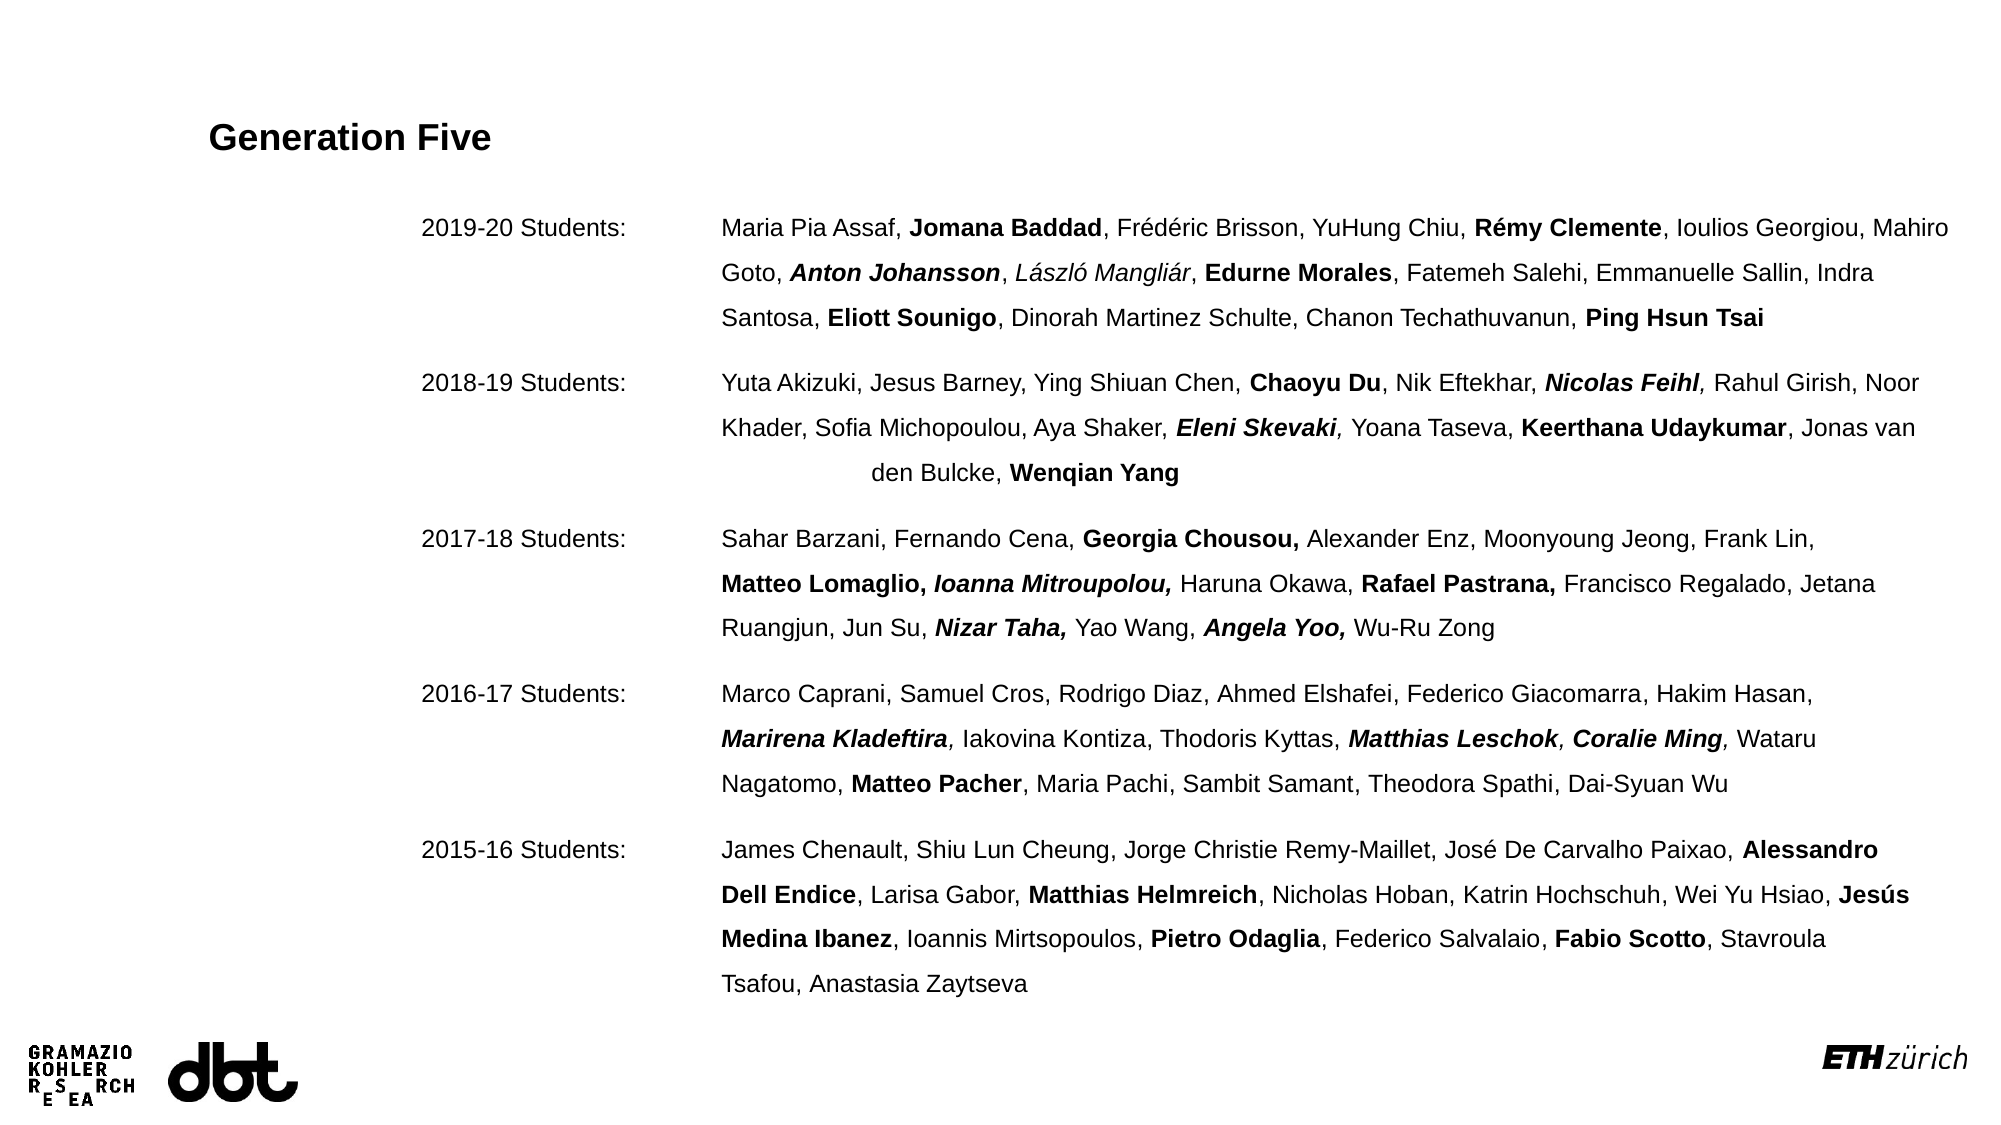

# Generation Five
2019-20 Students: 	Maria Pia Assaf, Jomana Baddad, Frédéric Brisson, YuHung Chiu, Rémy Clemente, Ioulios Georgiou, Mahiro 		Goto, Anton Johansson, László Mangliár, Edurne Morales, Fatemeh Salehi, Emmanuelle Sallin, Indra 			Santosa, Eliott Sounigo, Dinorah Martinez Schulte, Chanon Techathuvanun, Ping Hsun Tsai
2018-19 Students: 	Yuta Akizuki, Jesus Barney, Ying Shiuan Chen, Chaoyu Du, Nik Eftekhar, Nicolas Feihl, Rahul Girish, Noor 		Khader, Sofia Michopoulou, Aya Shaker, Eleni Skevaki, Yoana Taseva, Keerthana Udaykumar, Jonas van 			den Bulcke, Wenqian Yang
2017-18 Students: 	Sahar Barzani, Fernando Cena, Georgia Chousou, Alexander Enz, Moonyoung Jeong, Frank Lin, 			Matteo Lomaglio, Ioanna Mitroupolou, Haruna Okawa, Rafael Pastrana, Francisco Regalado, Jetana 			Ruangjun, Jun Su, Nizar Taha, Yao Wang, Angela Yoo, Wu-Ru Zong
2016-17 Students:	Marco Caprani, Samuel Cros, Rodrigo Diaz, Ahmed Elshafei, Federico Giacomarra, Hakim Hasan, 			Marirena Kladeftira, Iakovina Kontiza, Thodoris Kyttas, Matthias Leschok, Coralie Ming, Wataru 			Nagatomo, Matteo Pacher, Maria Pachi, Sambit Samant, Theodora Spathi, Dai-Syuan Wu
2015-16 Students: 	James Chenault, Shiu Lun Cheung, Jorge Christie Remy-Maillet, José De Carvalho Paixao, Alessandro 			Dell Endice, Larisa Gabor, Matthias Helmreich, Nicholas Hoban, Katrin Hochschuh, Wei Yu Hsiao, Jesús 			Medina Ibanez, Ioannis Mirtsopoulos, Pietro Odaglia, Federico Salvalaio, Fabio Scotto, Stavroula 			Tsafou, Anastasia Zaytseva